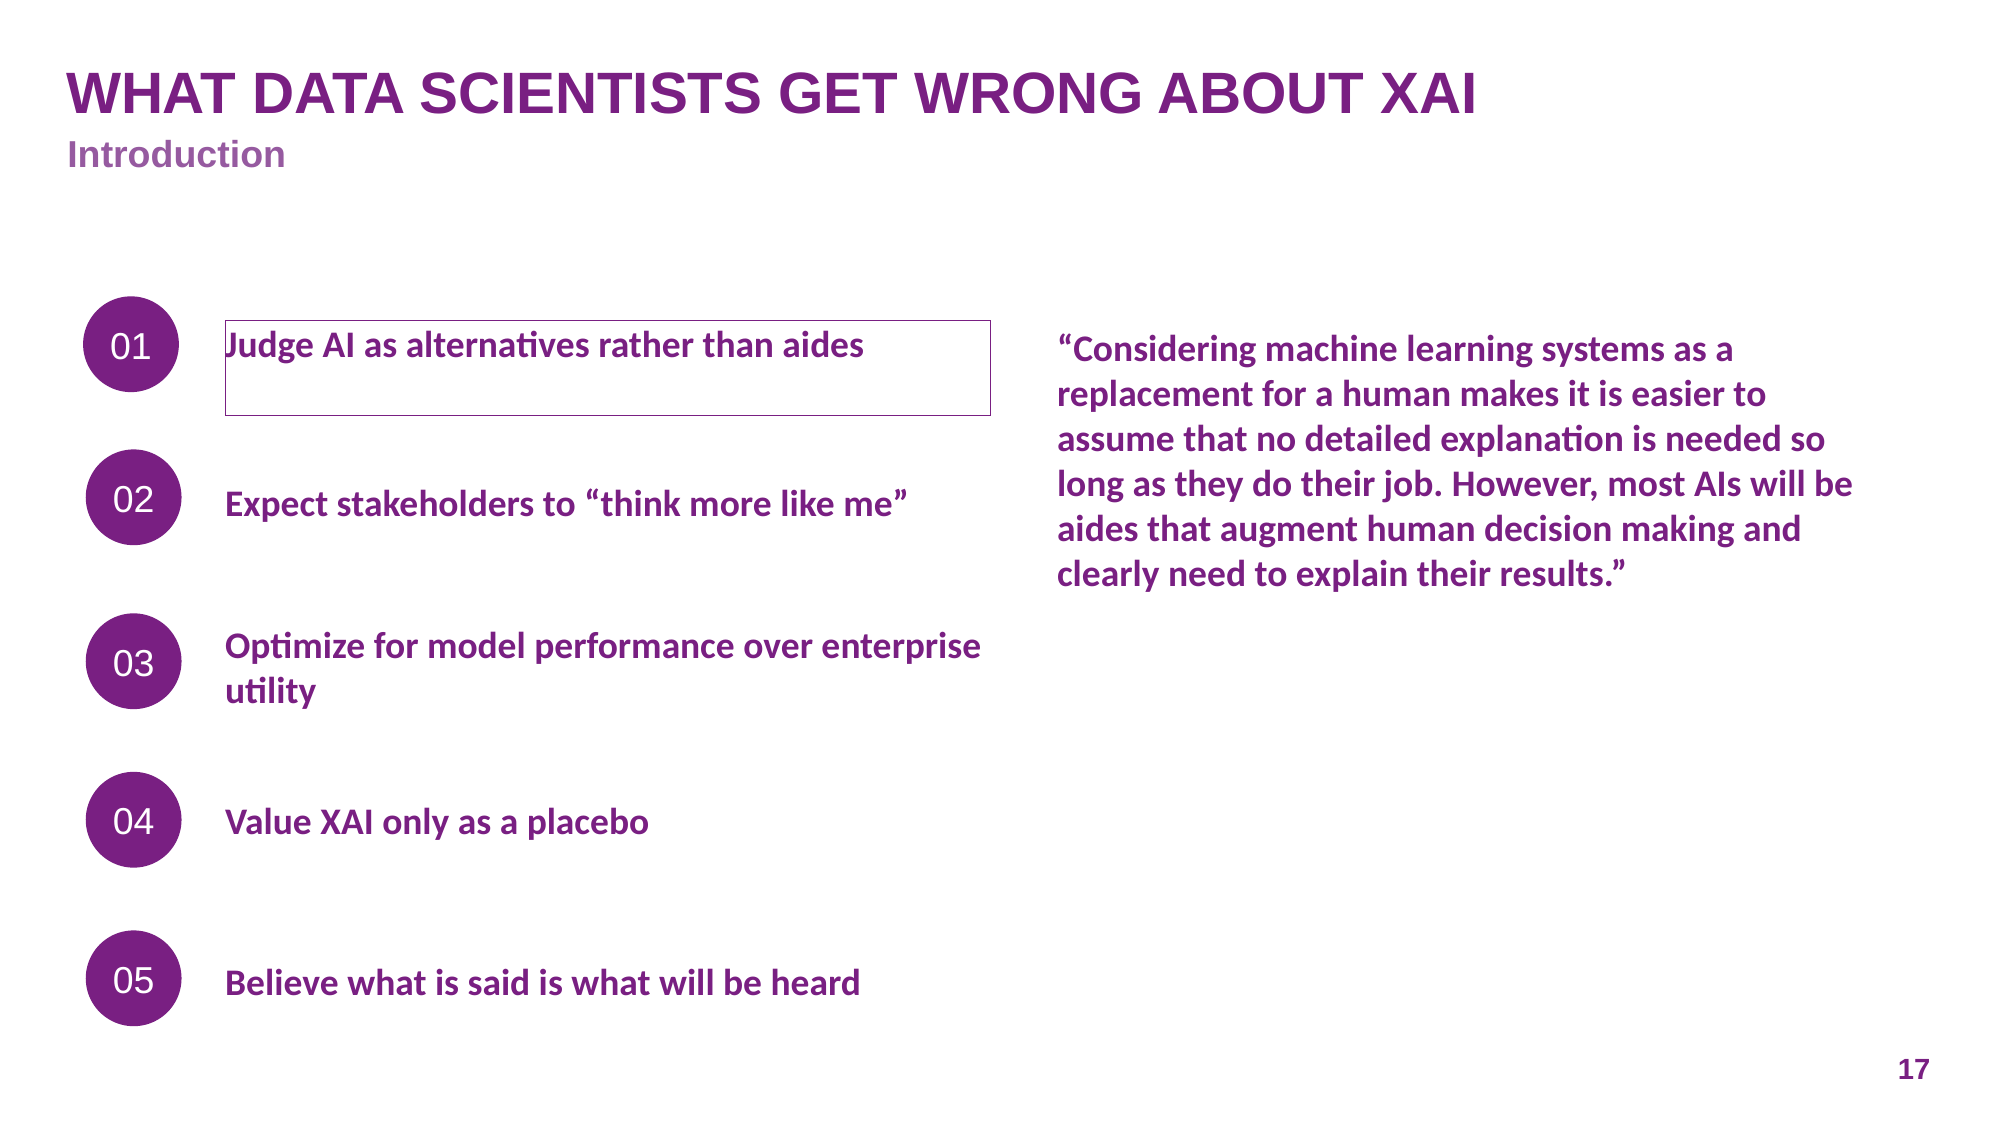

# What data scientists get wrong about XAI
Introduction
01
Judge AI as alternatives rather than aides
“Considering machine learning systems as a replacement for a human makes it is easier to assume that no detailed explanation is needed so long as they do their job. However, most AIs will be aides that augment human decision making and clearly need to explain their results.”
02
Expect stakeholders to “think more like me”
03
Optimize for model performance over enterprise utility
04
Value XAI only as a placebo
05
Believe what is said is what will be heard
17